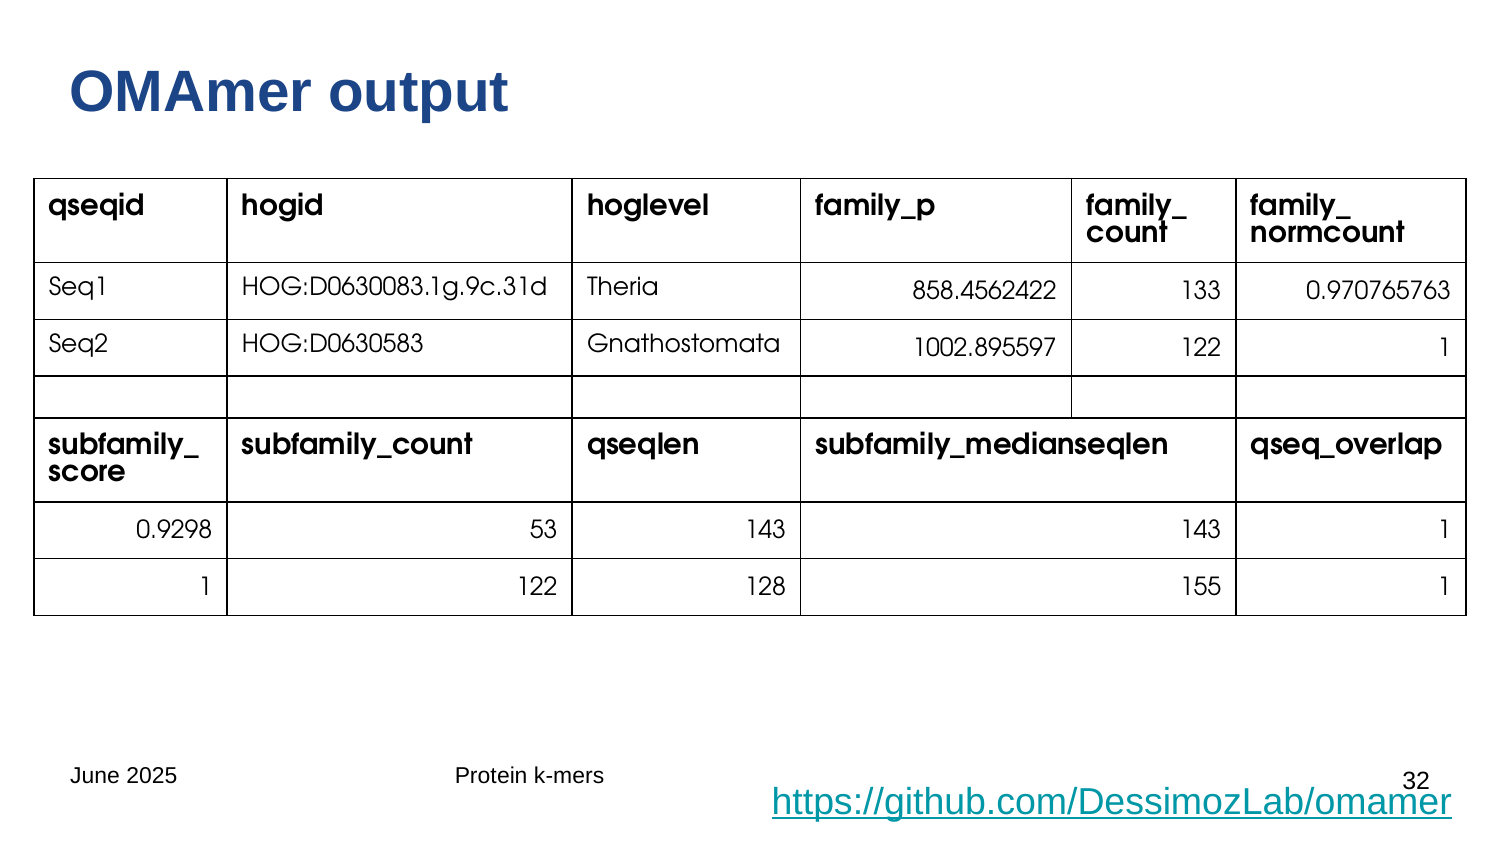

# OMAmer output
| qseqid | hogid | hoglevel | family\_p | family\_ count | family\_ normcount |
| --- | --- | --- | --- | --- | --- |
| Seq1 | HOG:D0630083.1g.9c.31d | Theria | 858.4562422 | 133 | 0.970765763 |
| Seq2 | HOG:D0630583 | Gnathostomata | 1002.895597 | 122 | 1 |
|  |  |  |  |  |  |
| subfamily\_ score | subfamily\_count | qseqlen | subfamily\_medianseqlen |  | qseq\_overlap |
| 0.9298 | 53 | 143 | 143 |  | 1 |
| 1 | 122 | 128 | 155 |  | 1 |
June 2025
Protein k-mers
32
https://github.com/DessimozLab/omamer